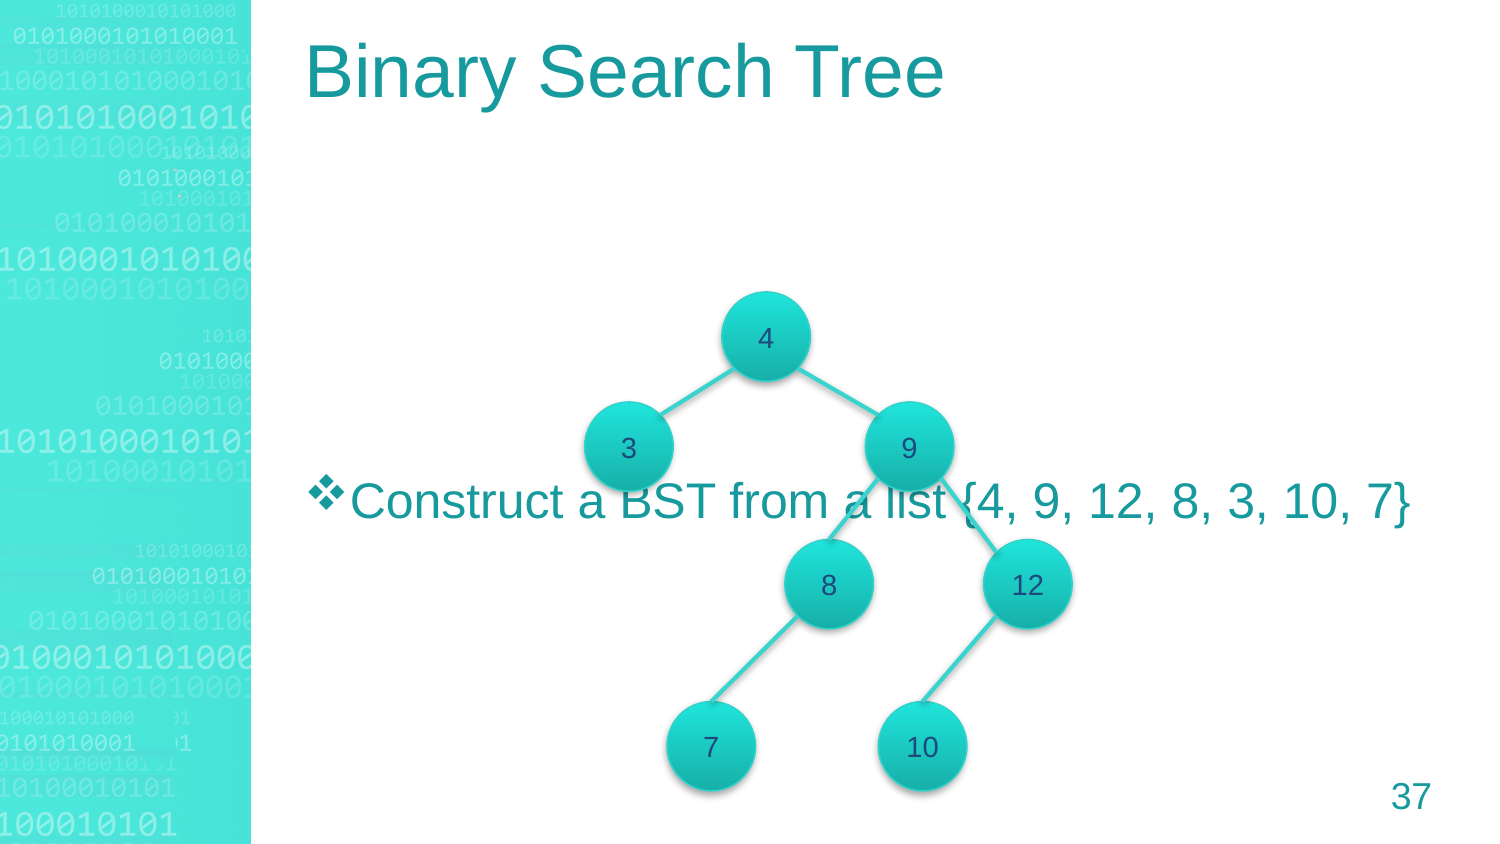

Binary Search Tree
Construct a BST from a list {4, 9, 12, 8, 3, 10, 7}
4
3
9
8
12
7
10